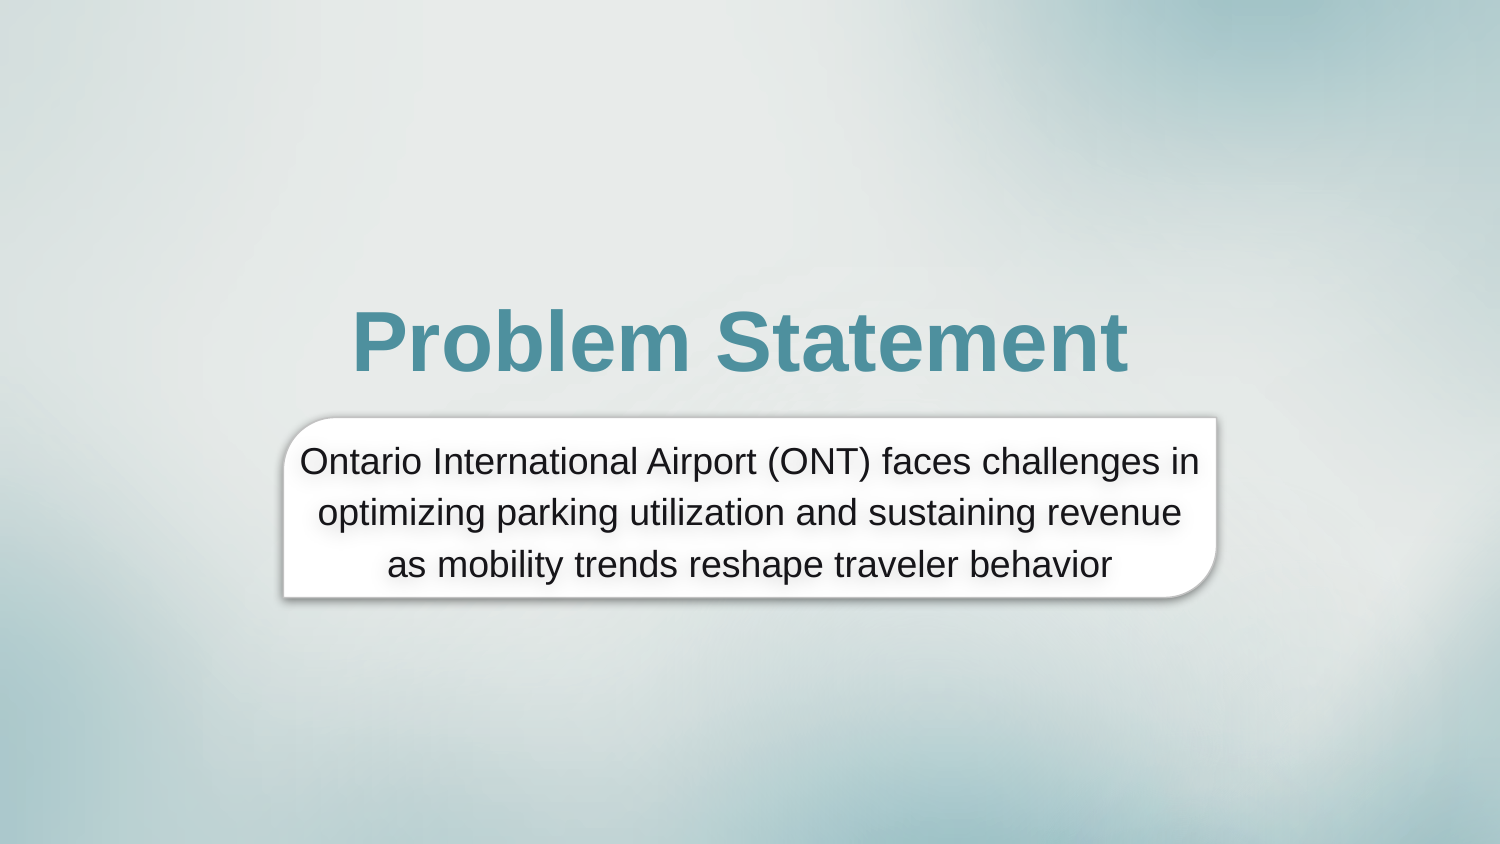

Problem Statement

Ontario International Airport (ONT) faces challenges in optimizing parking utilization and sustaining revenue as mobility trends reshape traveler behavior